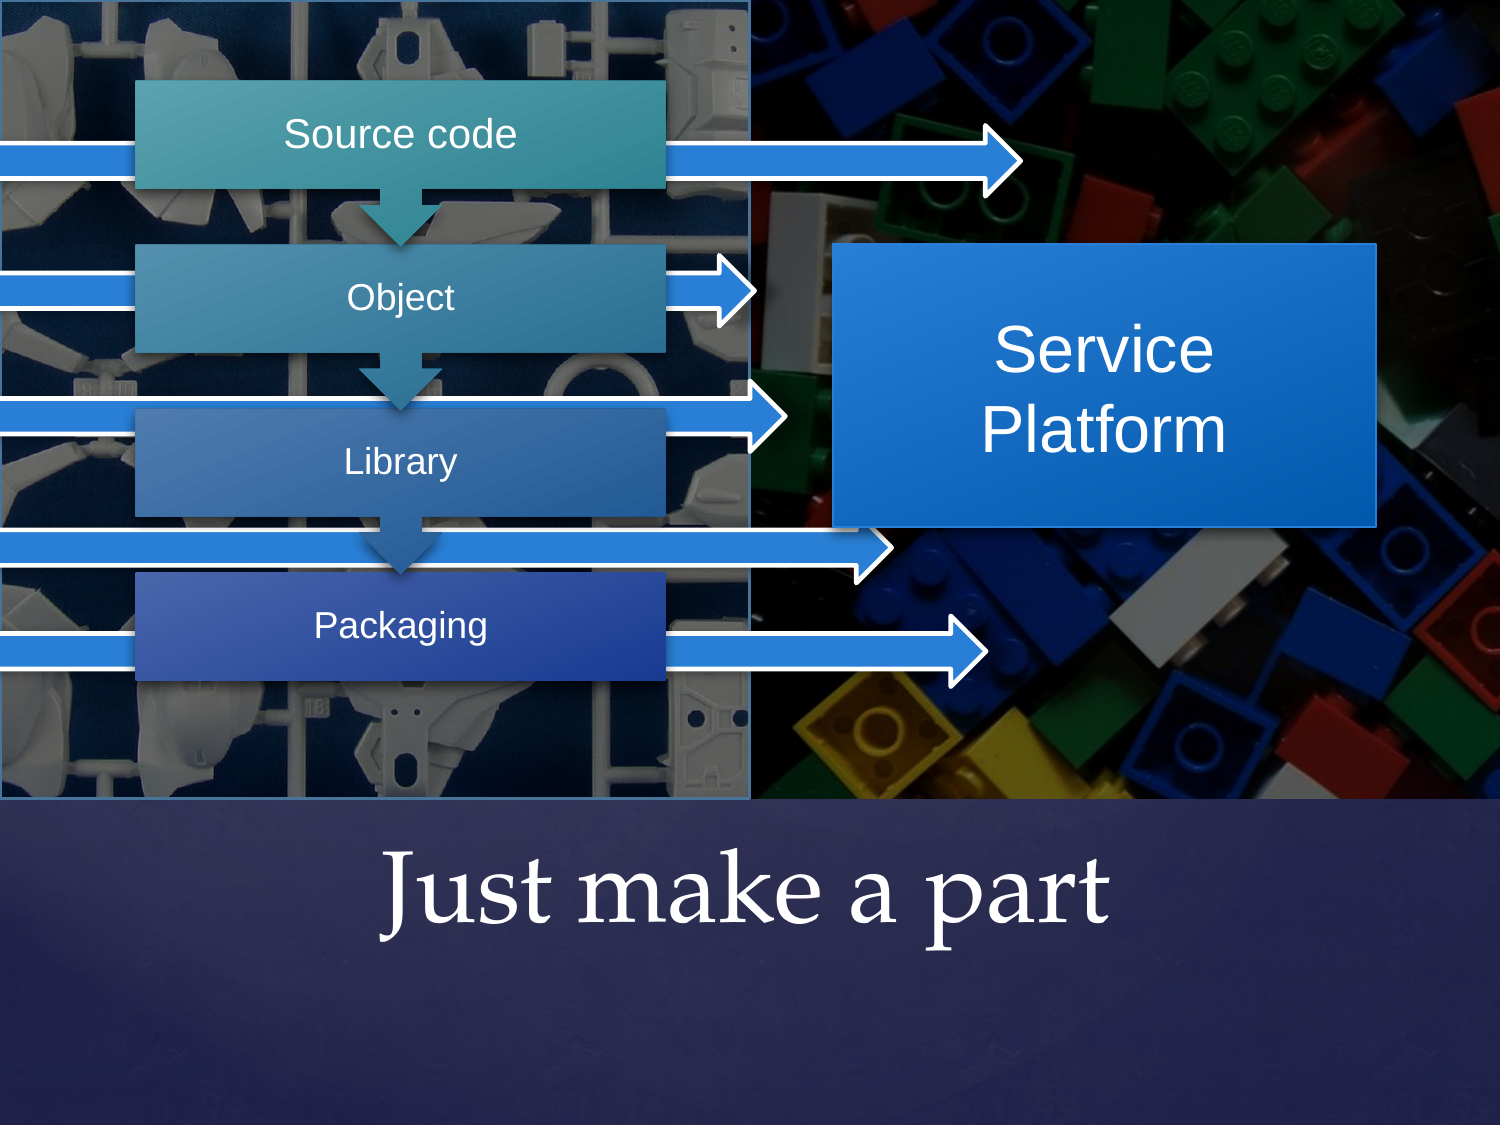

Packaging
Library
Object
Source code

Service
Platform
# Just make a part